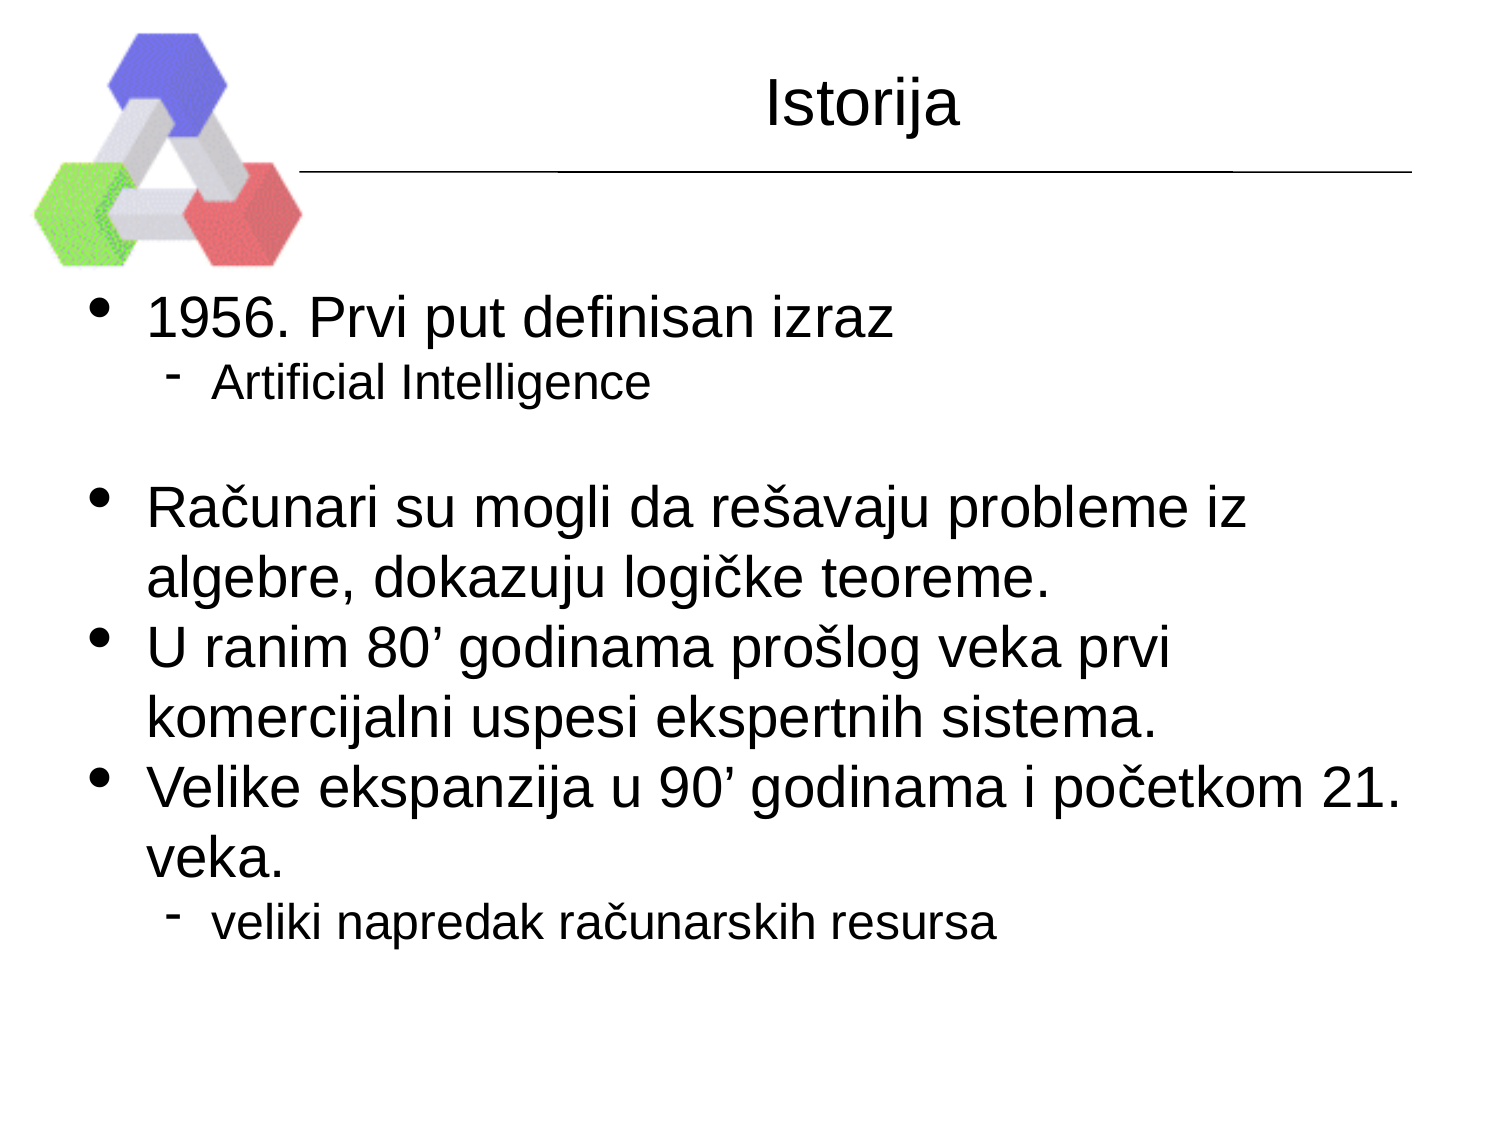

Istorija

1956. Prvi put definisan izraz
Artificial Intelligence

Računari su mogli da rešavaju probleme iz algebre, dokazuju logičke teoreme.
U ranim 80’ godinama prošlog veka prvi komercijalni uspesi ekspertnih sistema.
Velike ekspanzija u 90’ godinama i početkom 21. veka.
veliki napredak računarskih resursa